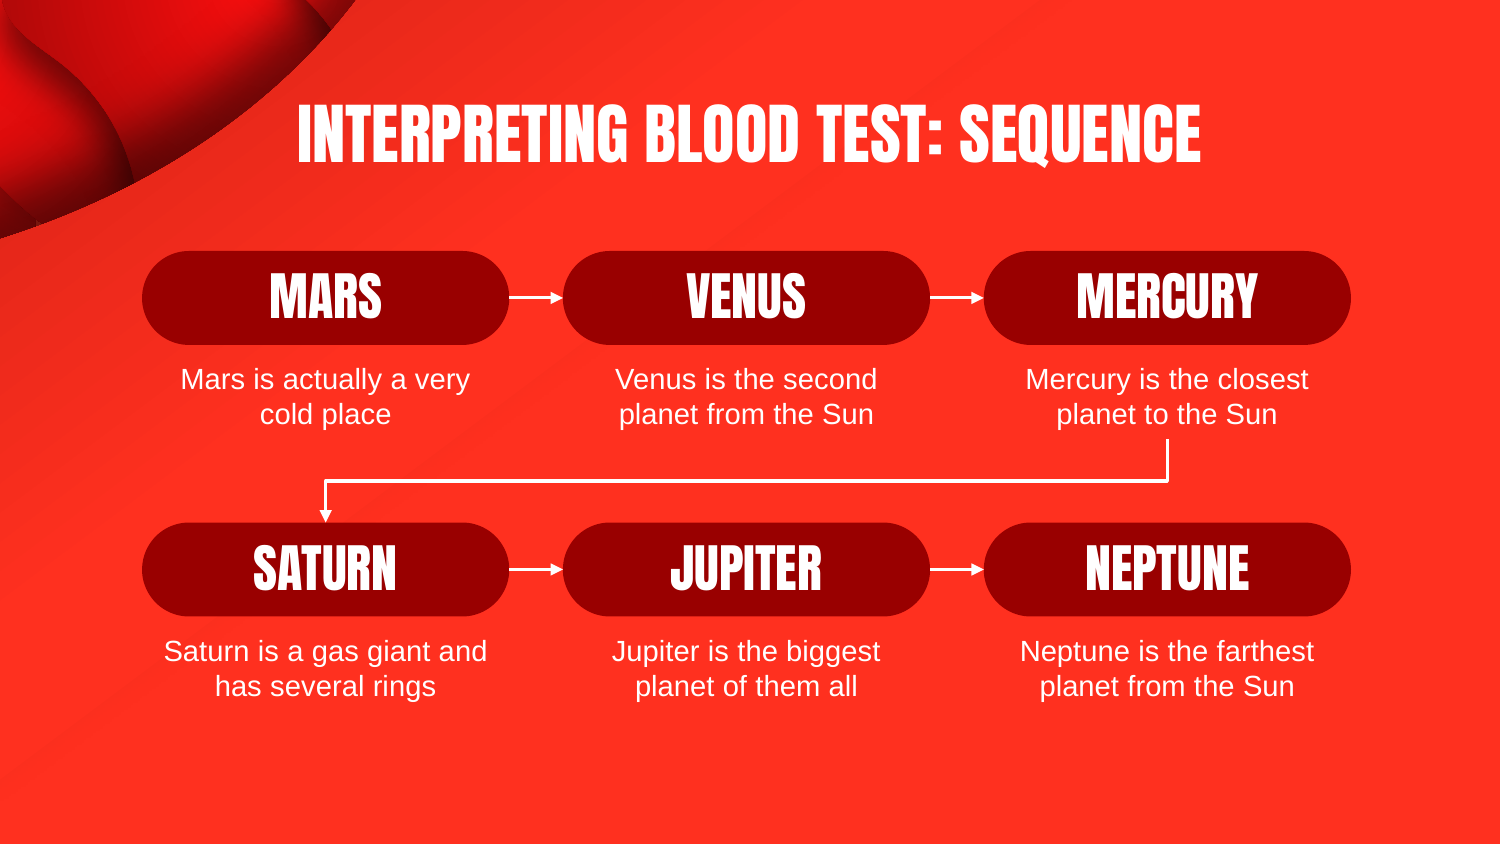

# INTERPRETING BLOOD TEST: SEQUENCE
MARS
VENUS
MERCURY
Mars is actually a very cold place
Venus is the second planet from the Sun
Mercury is the closest planet to the Sun
SATURN
JUPITER
NEPTUNE
Saturn is a gas giant and has several rings
Jupiter is the biggest planet of them all
Neptune is the farthest planet from the Sun